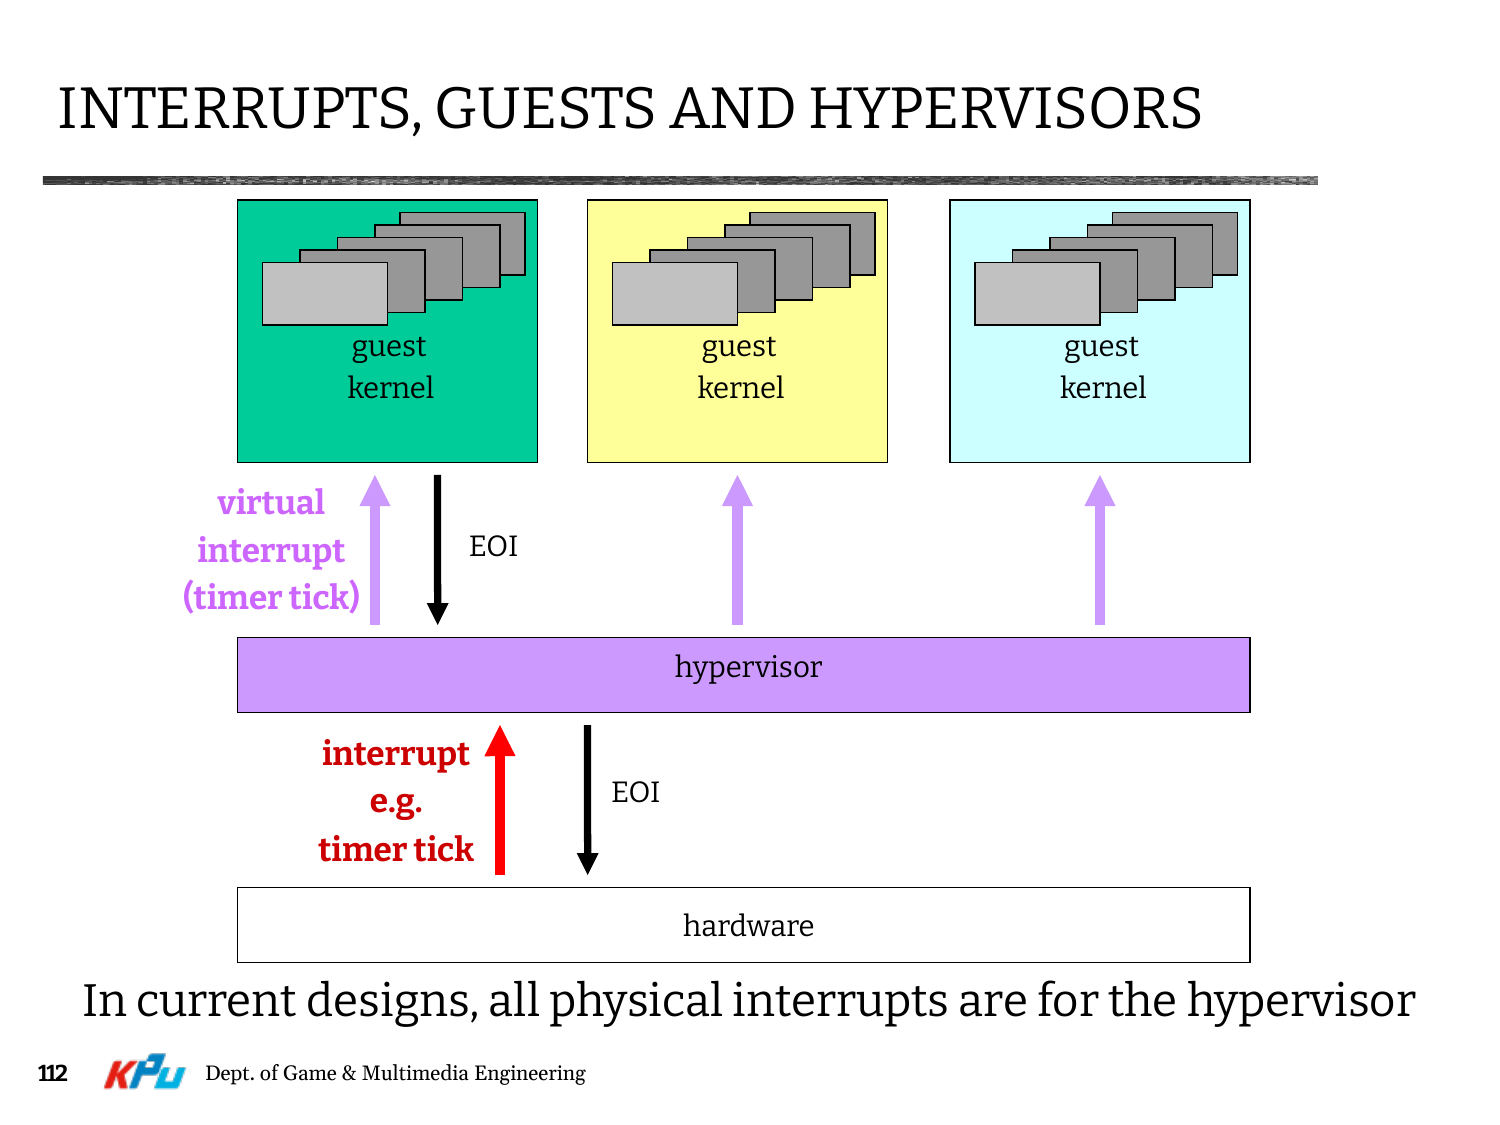

# Interrupts, Guests and Hypervisors

guest
kernel
guest
kernel
guest
kernel

virtual
interrupt
(timer tick)

EOI

hypervisor

interrupt
e.g.
timer tick

EOI

hardware

In current designs, all physical interrupts are for the hypervisor
112
Dept. of Game & Multimedia Engineering